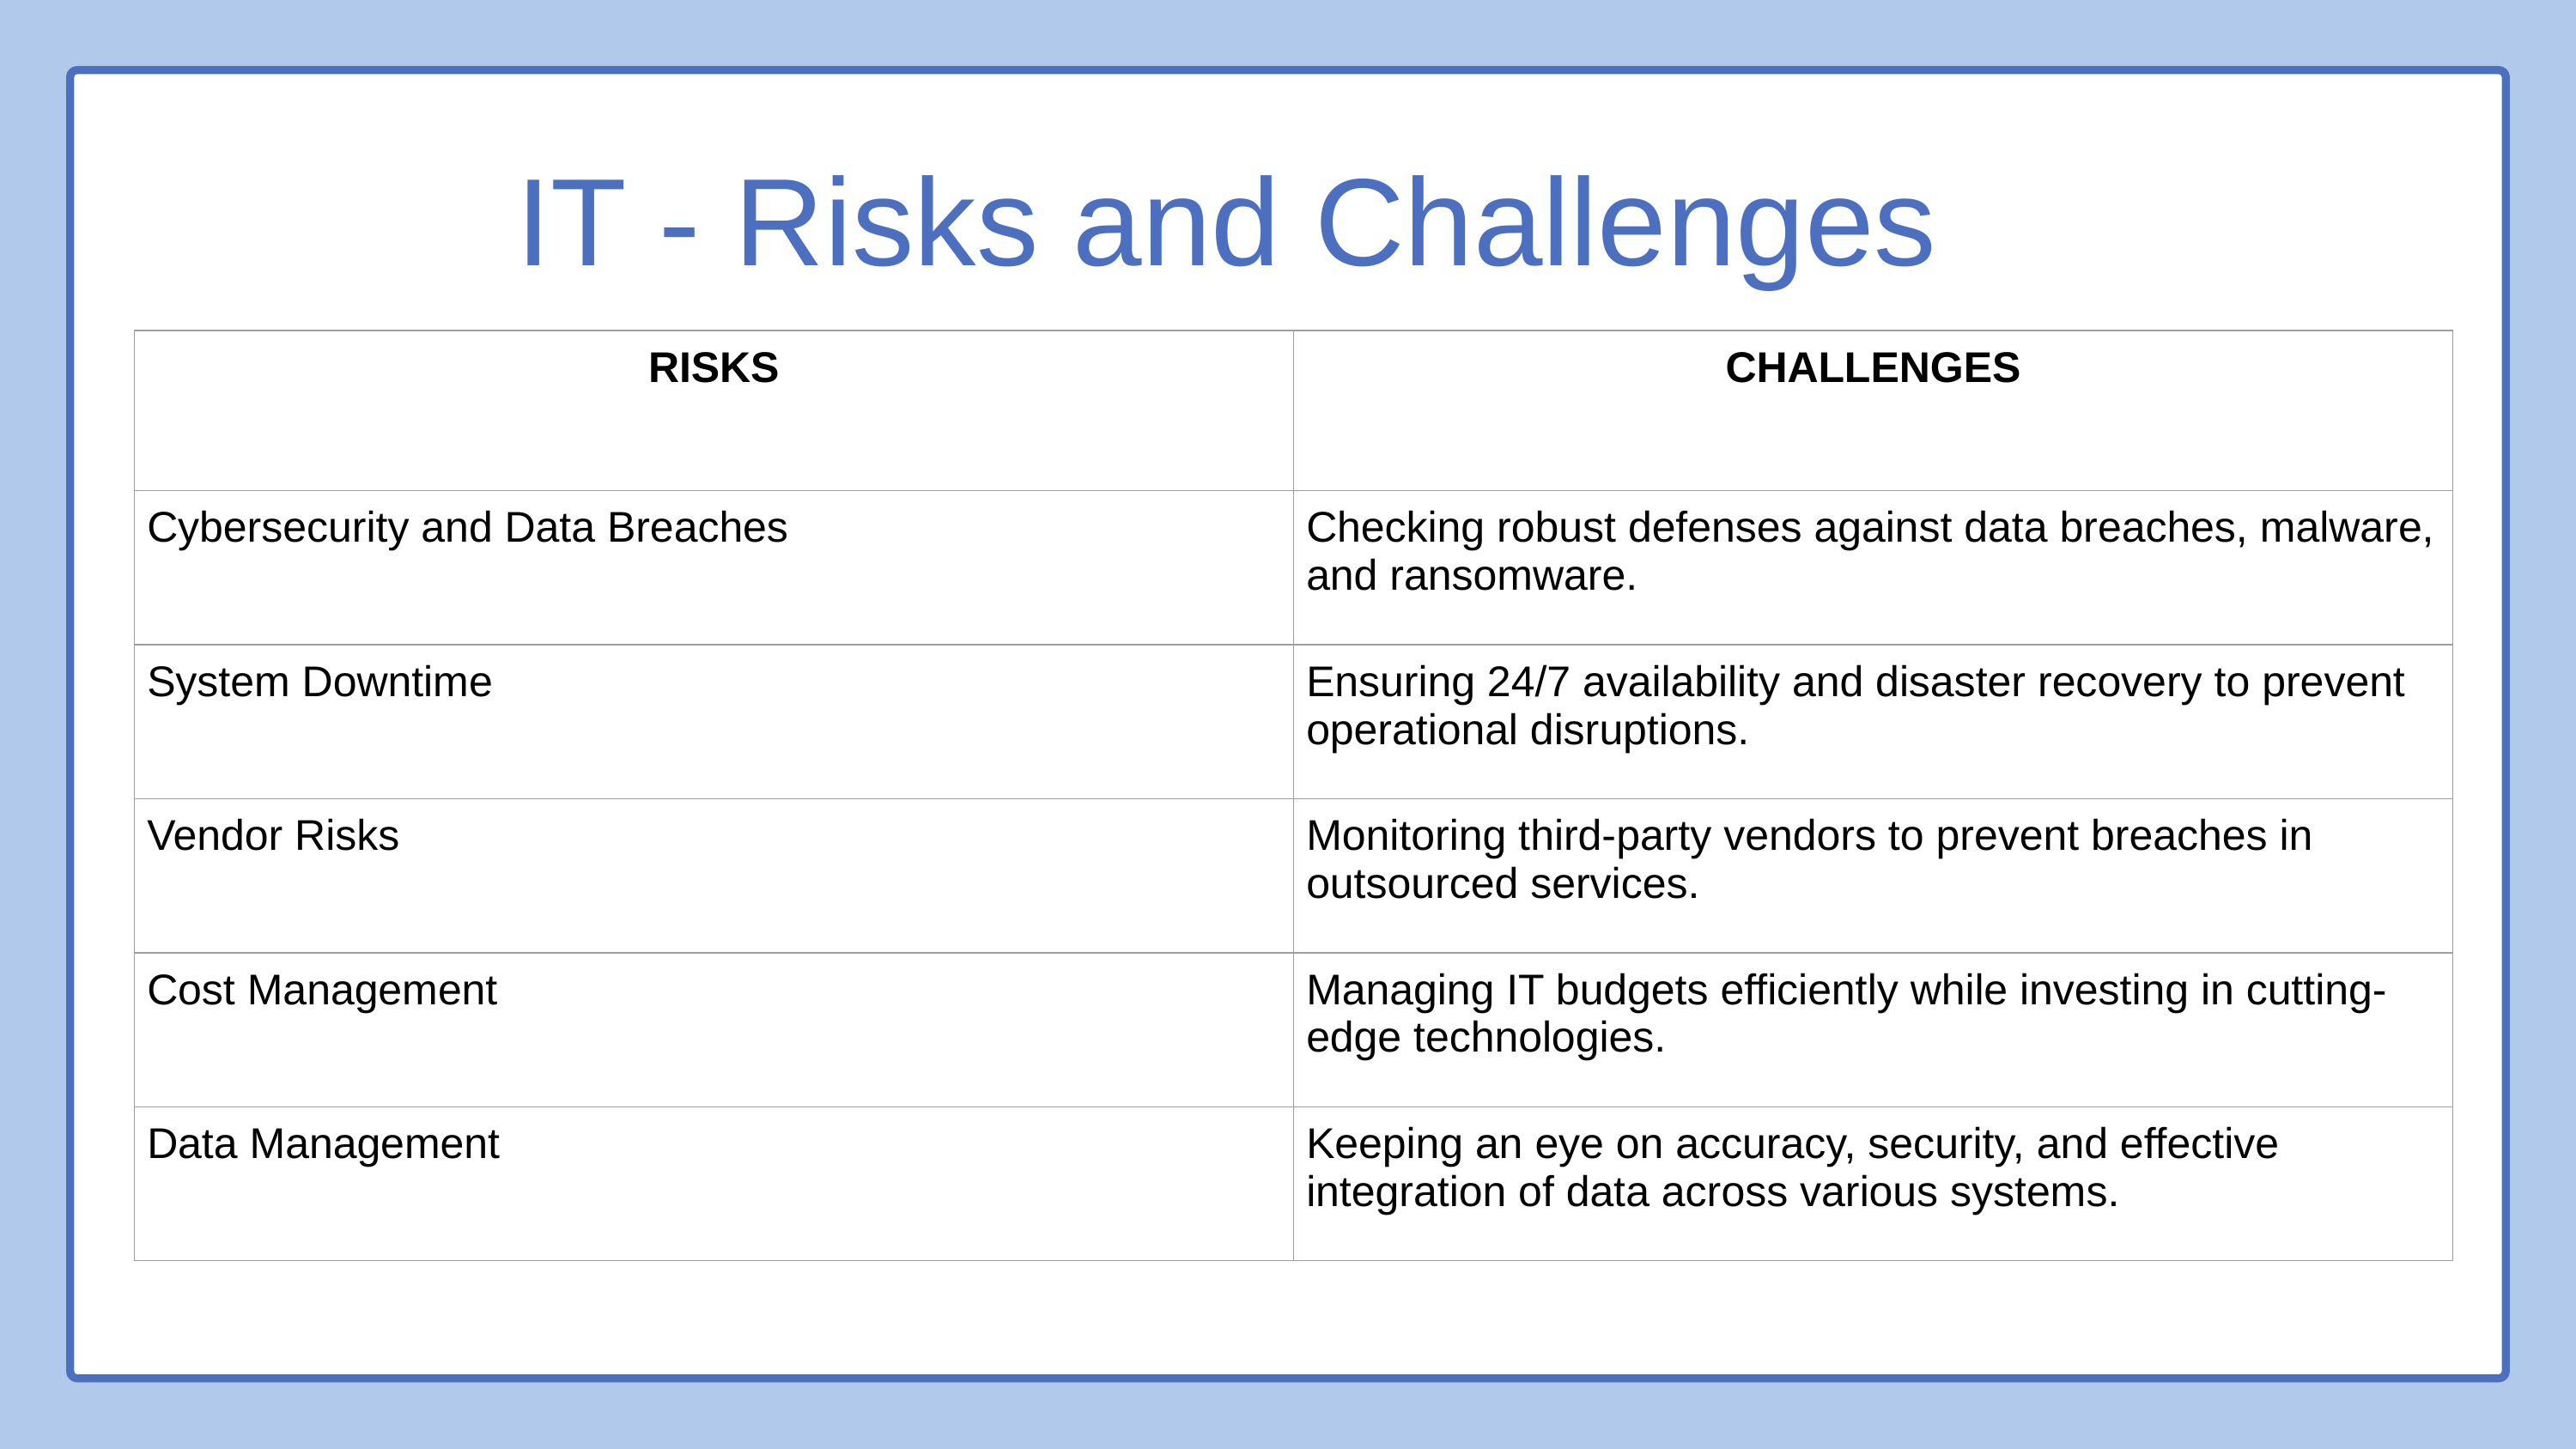

IT - Risks and Challenges

| RISKS | CHALLENGES |
| --- | --- |
| Cybersecurity and Data Breaches | Checking robust defenses against data breaches, malware, and ransomware. |
| System Downtime | Ensuring 24/7 availability and disaster recovery to prevent operational disruptions. |
| Vendor Risks | Monitoring third-party vendors to prevent breaches in outsourced services. |
| Cost Management | Managing IT budgets efficiently while investing in cutting-edge technologies. |
| Data Management | Keeping an eye on accuracy, security, and effective integration of data across various systems. |